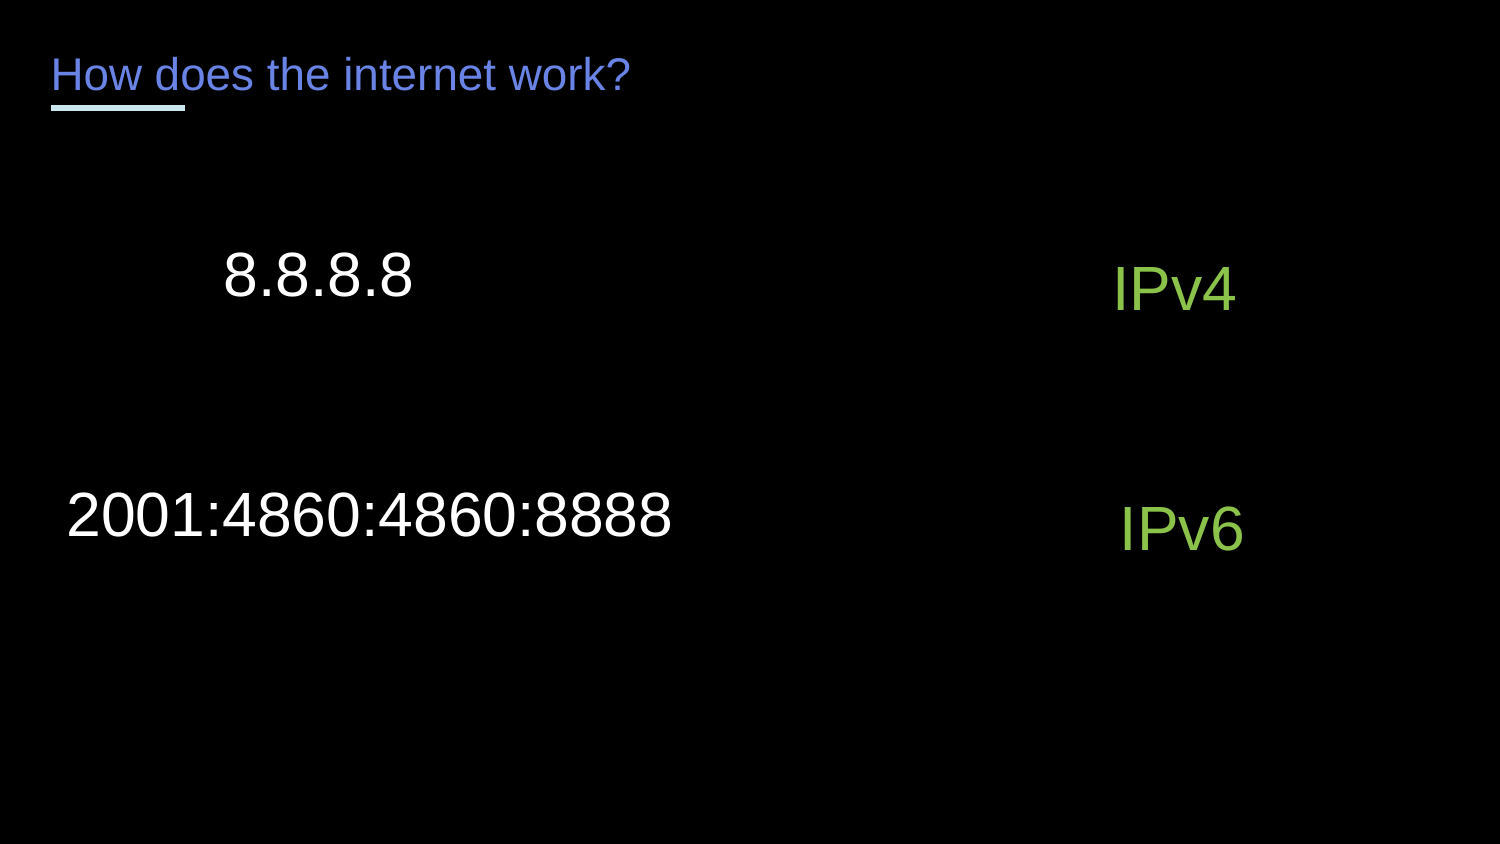

How does the internet work?
8.8.8.8
IPv4
2001:4860:4860:8888
IPv6